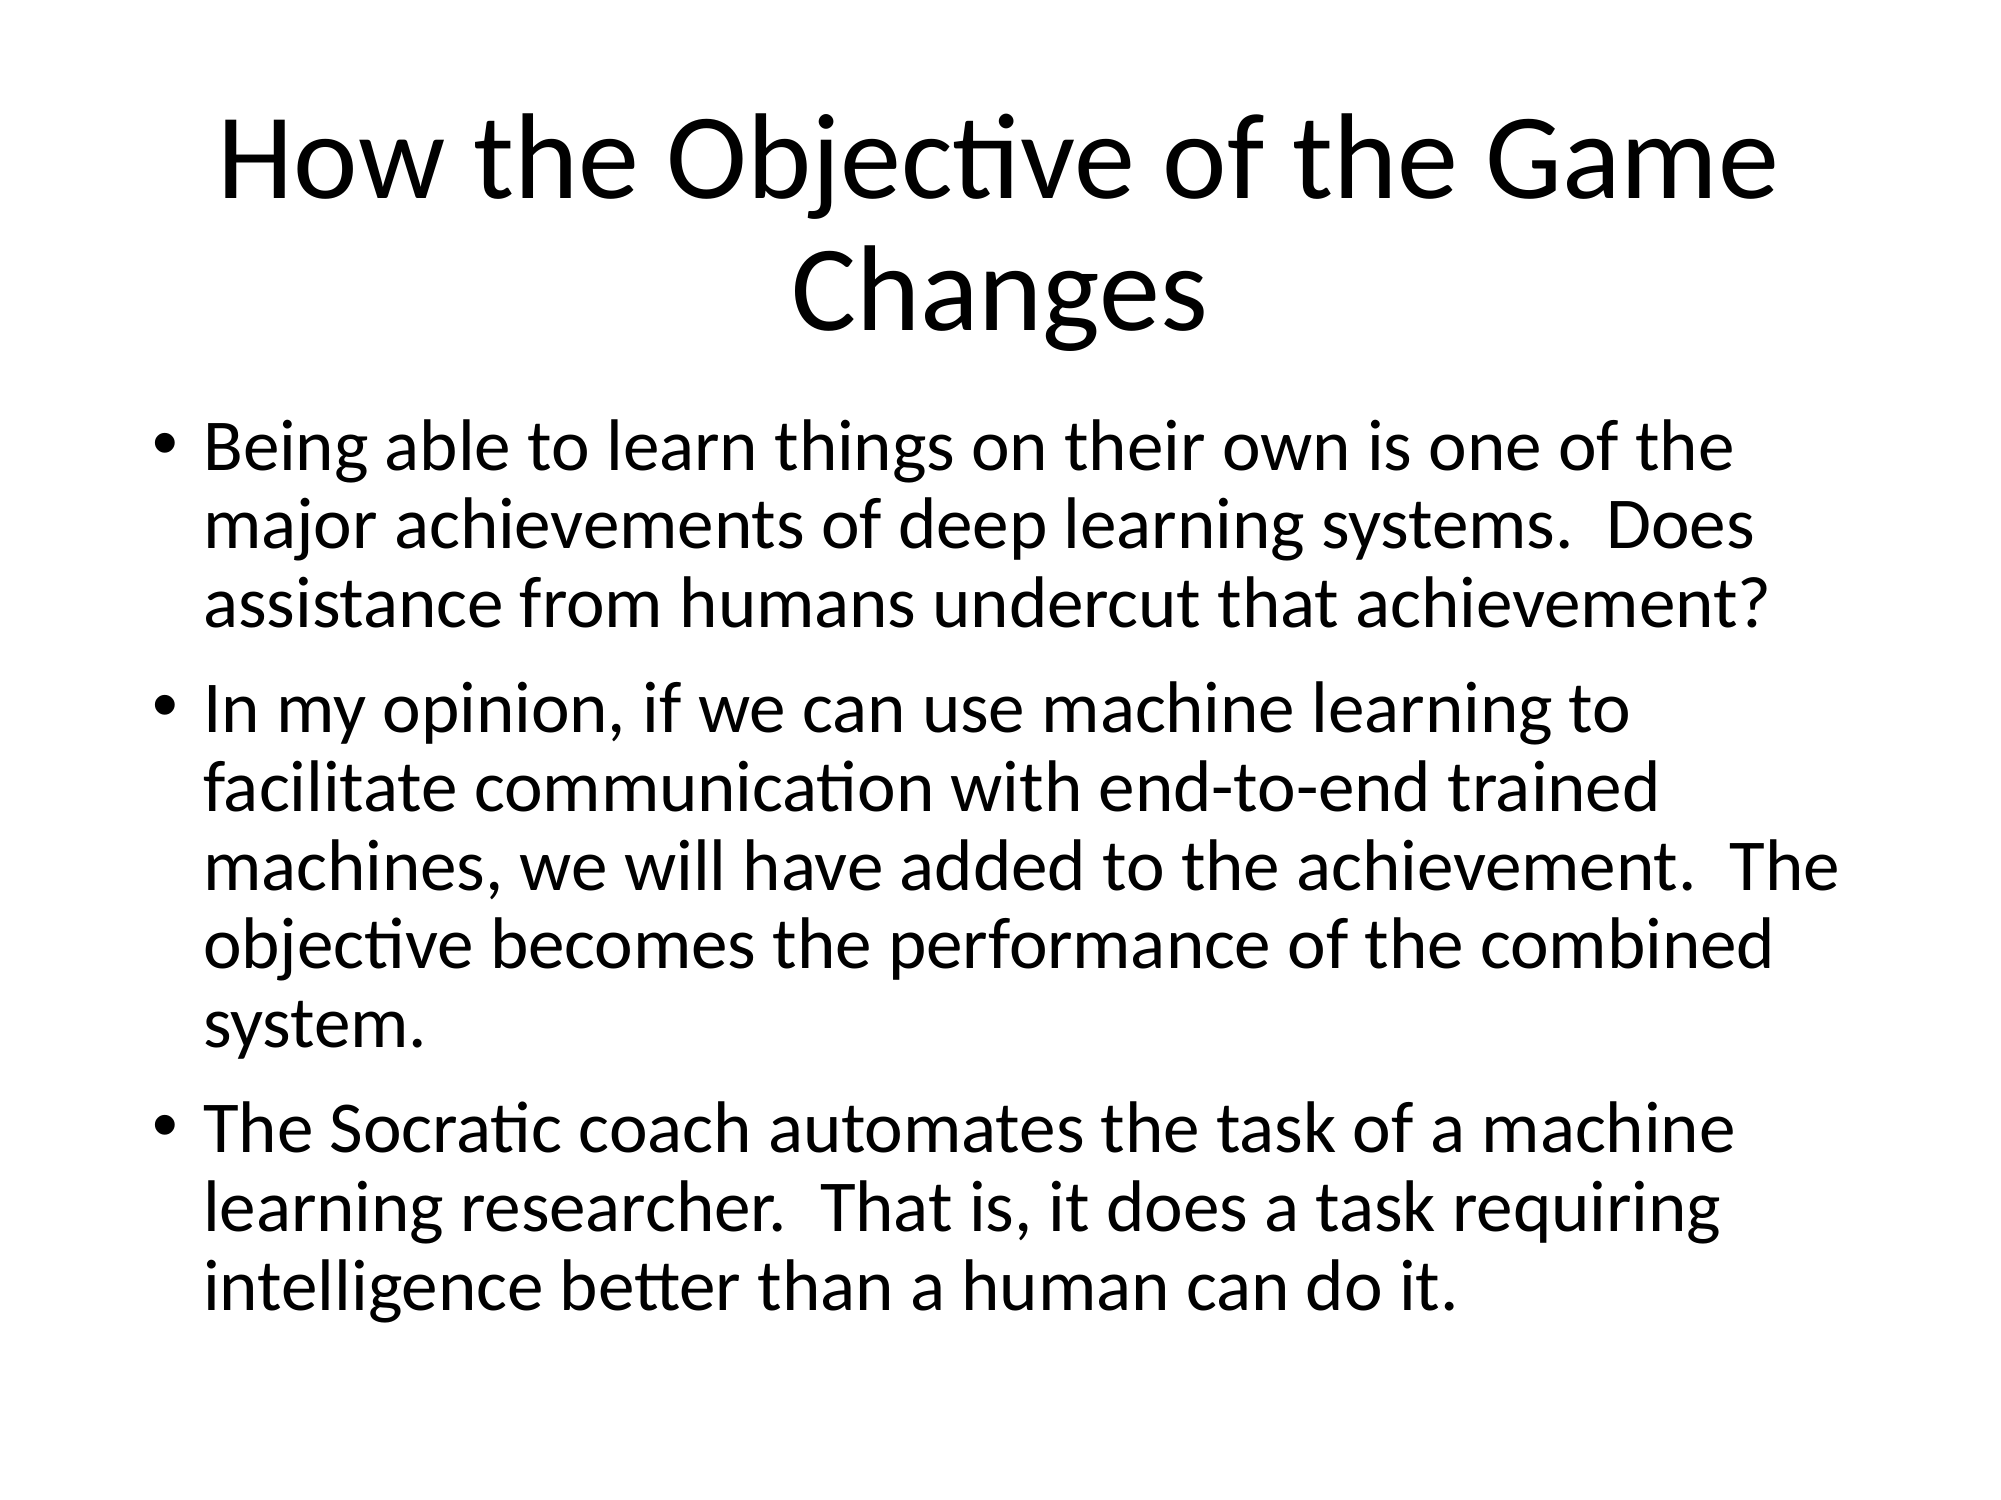

# How the Objective of the Game Changes
Being able to learn things on their own is one of the major achievements of deep learning systems.  Does assistance from humans undercut that achievement?
In my opinion, if we can use machine learning to facilitate communication with end-to-end trained machines, we will have added to the achievement.  The objective becomes the performance of the combined system.
The Socratic coach automates the task of a machine learning researcher.  That is, it does a task requiring intelligence better than a human can do it.